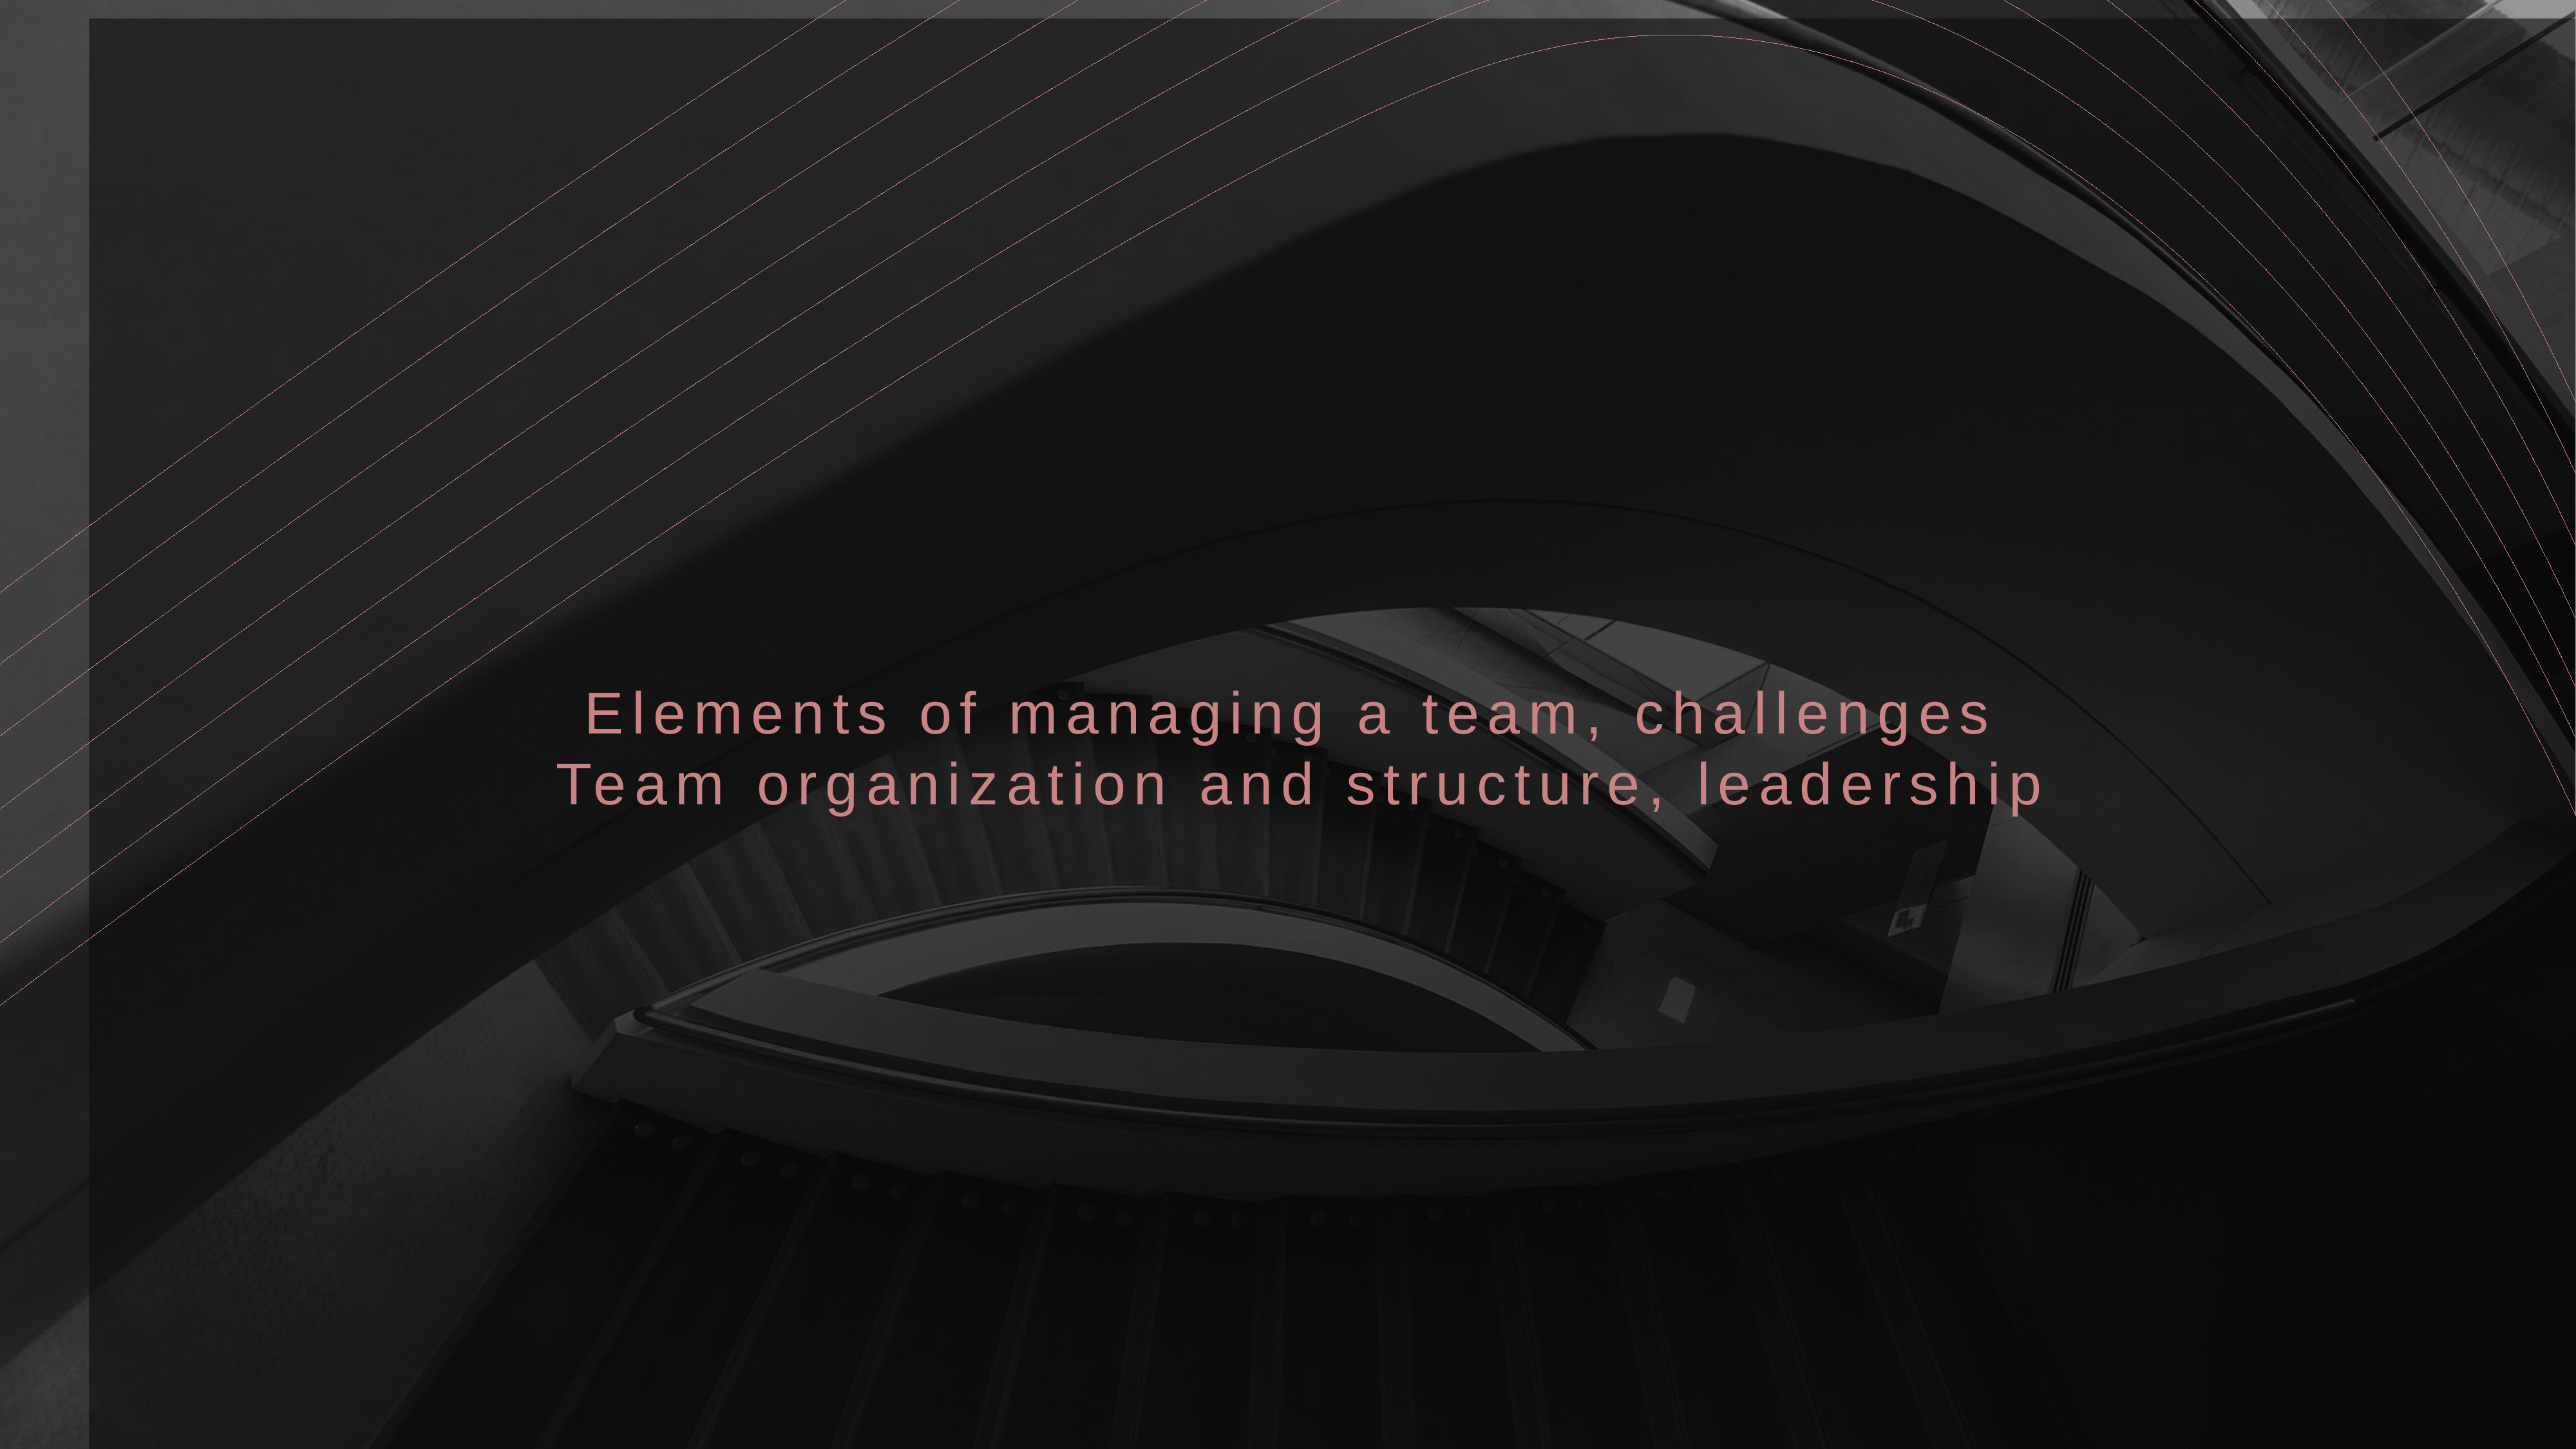

Elements of managing a team, challenges
 Team organization and structure, leadership